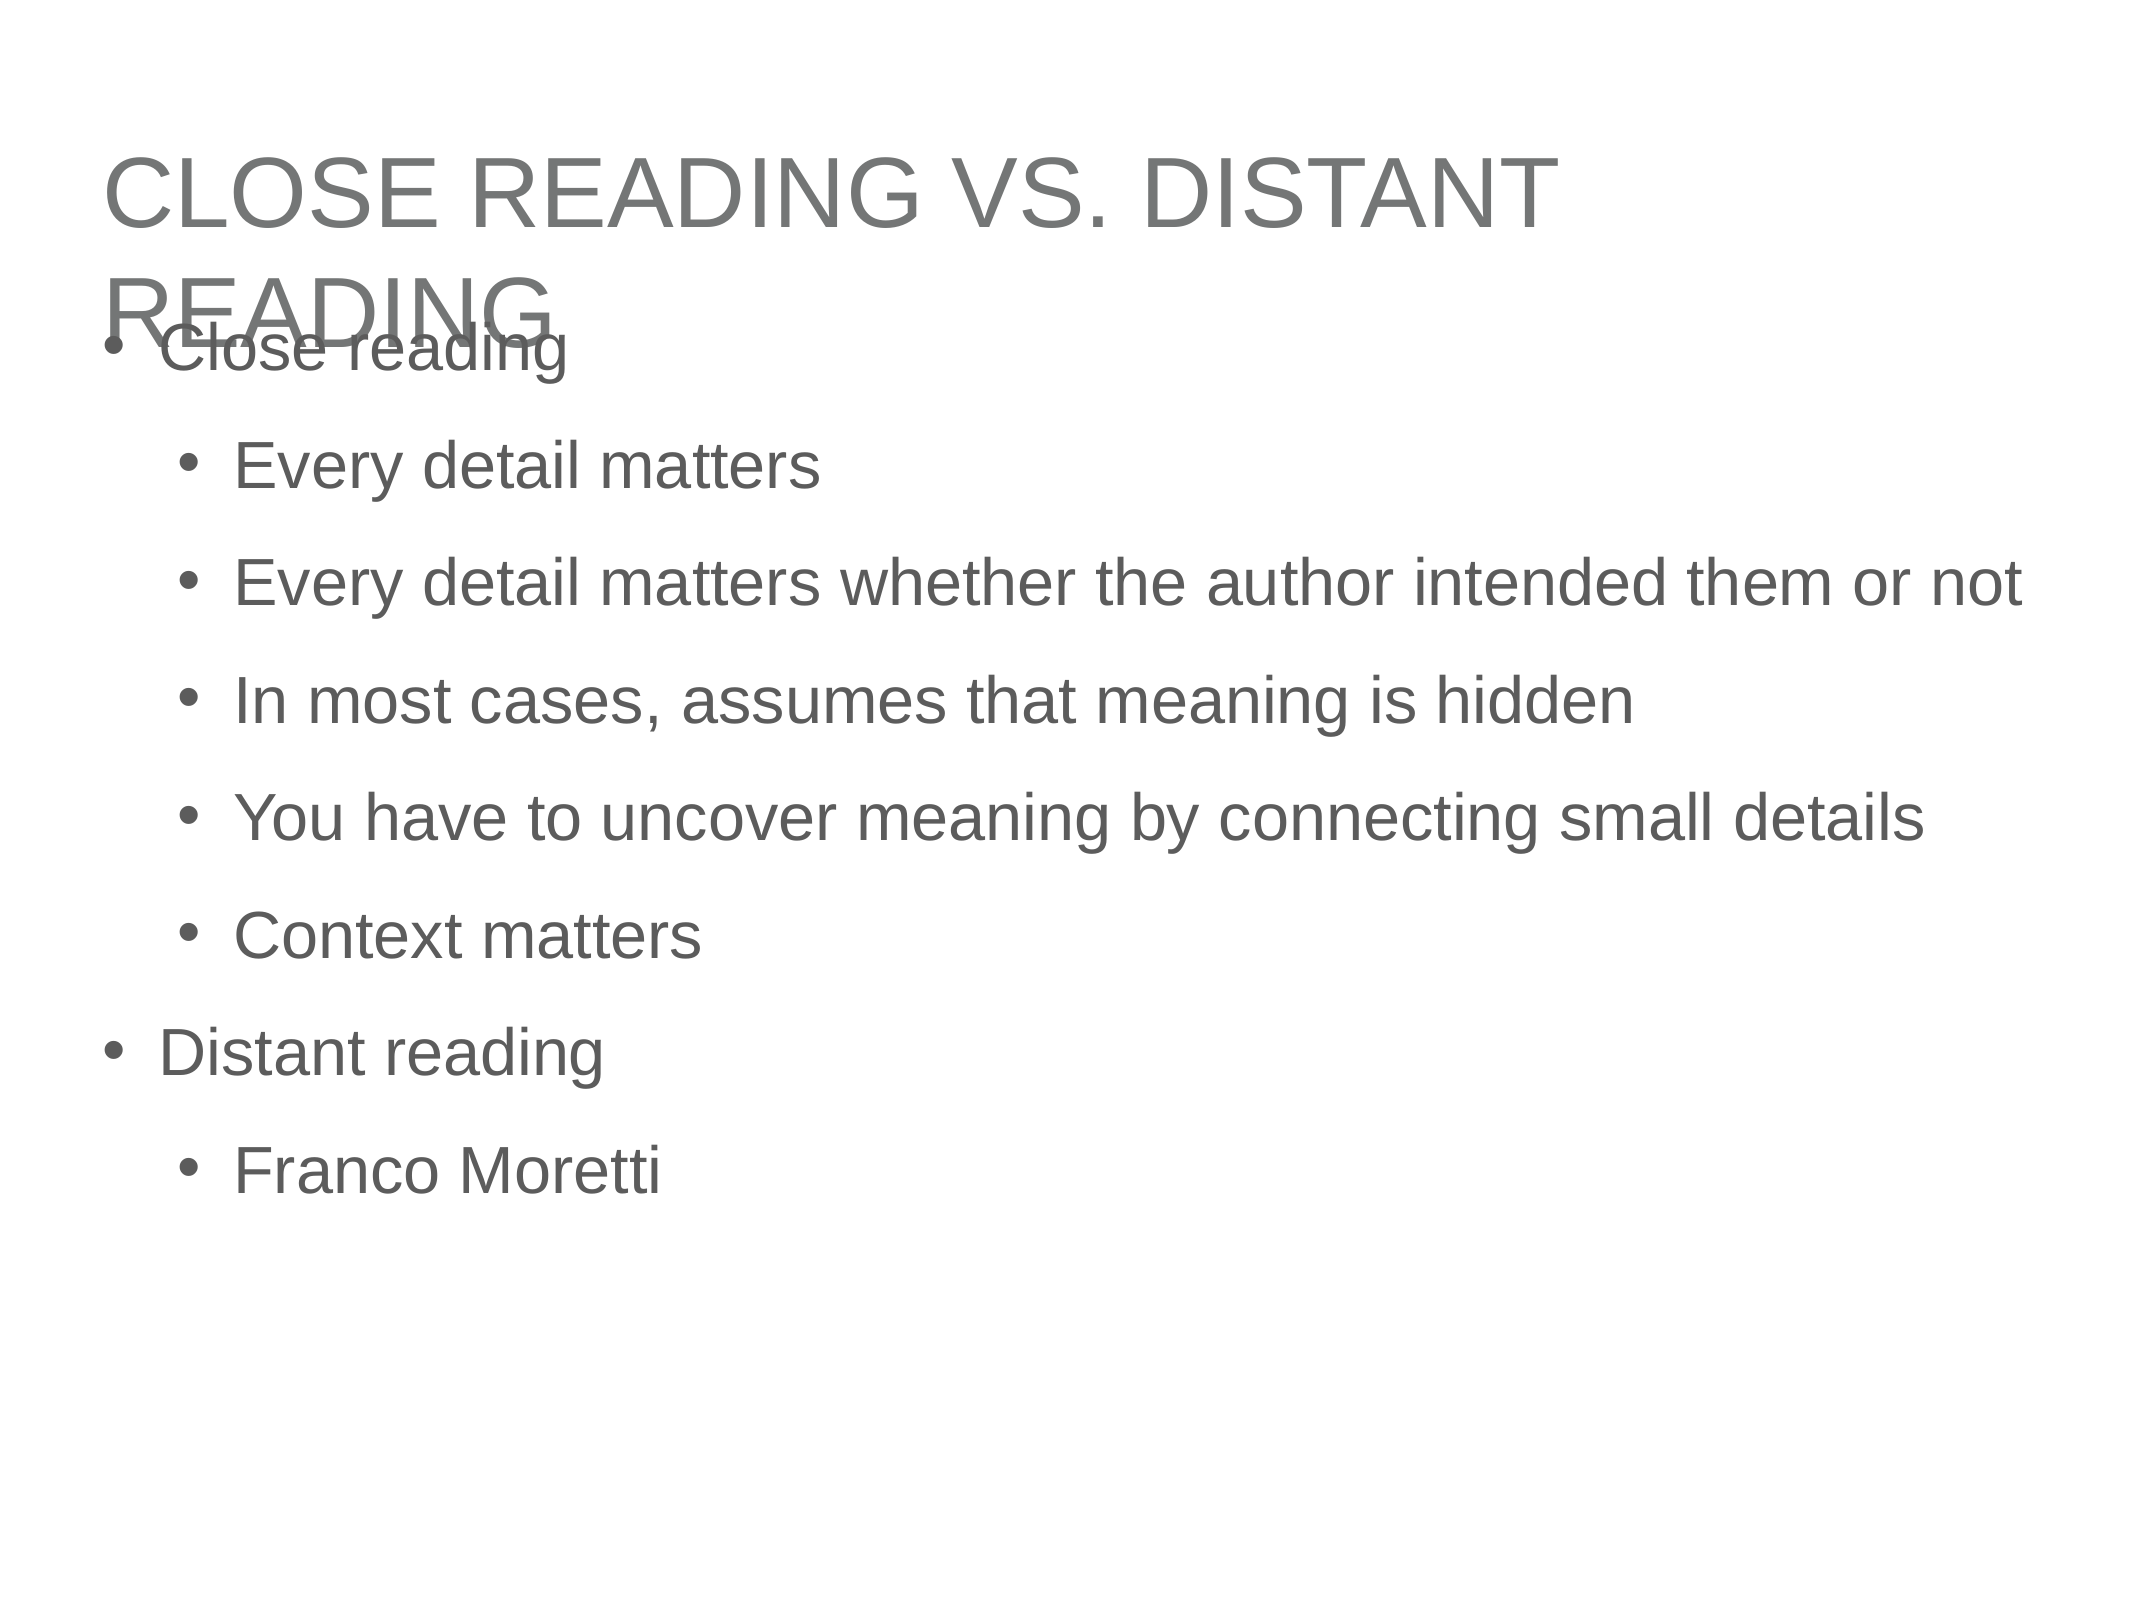

# Close Reading vs. Distant reading

Close reading
Every detail matters
Every detail matters whether the author intended them or not
In most cases, assumes that meaning is hidden
You have to uncover meaning by connecting small details
Context matters
Distant reading
Franco Moretti